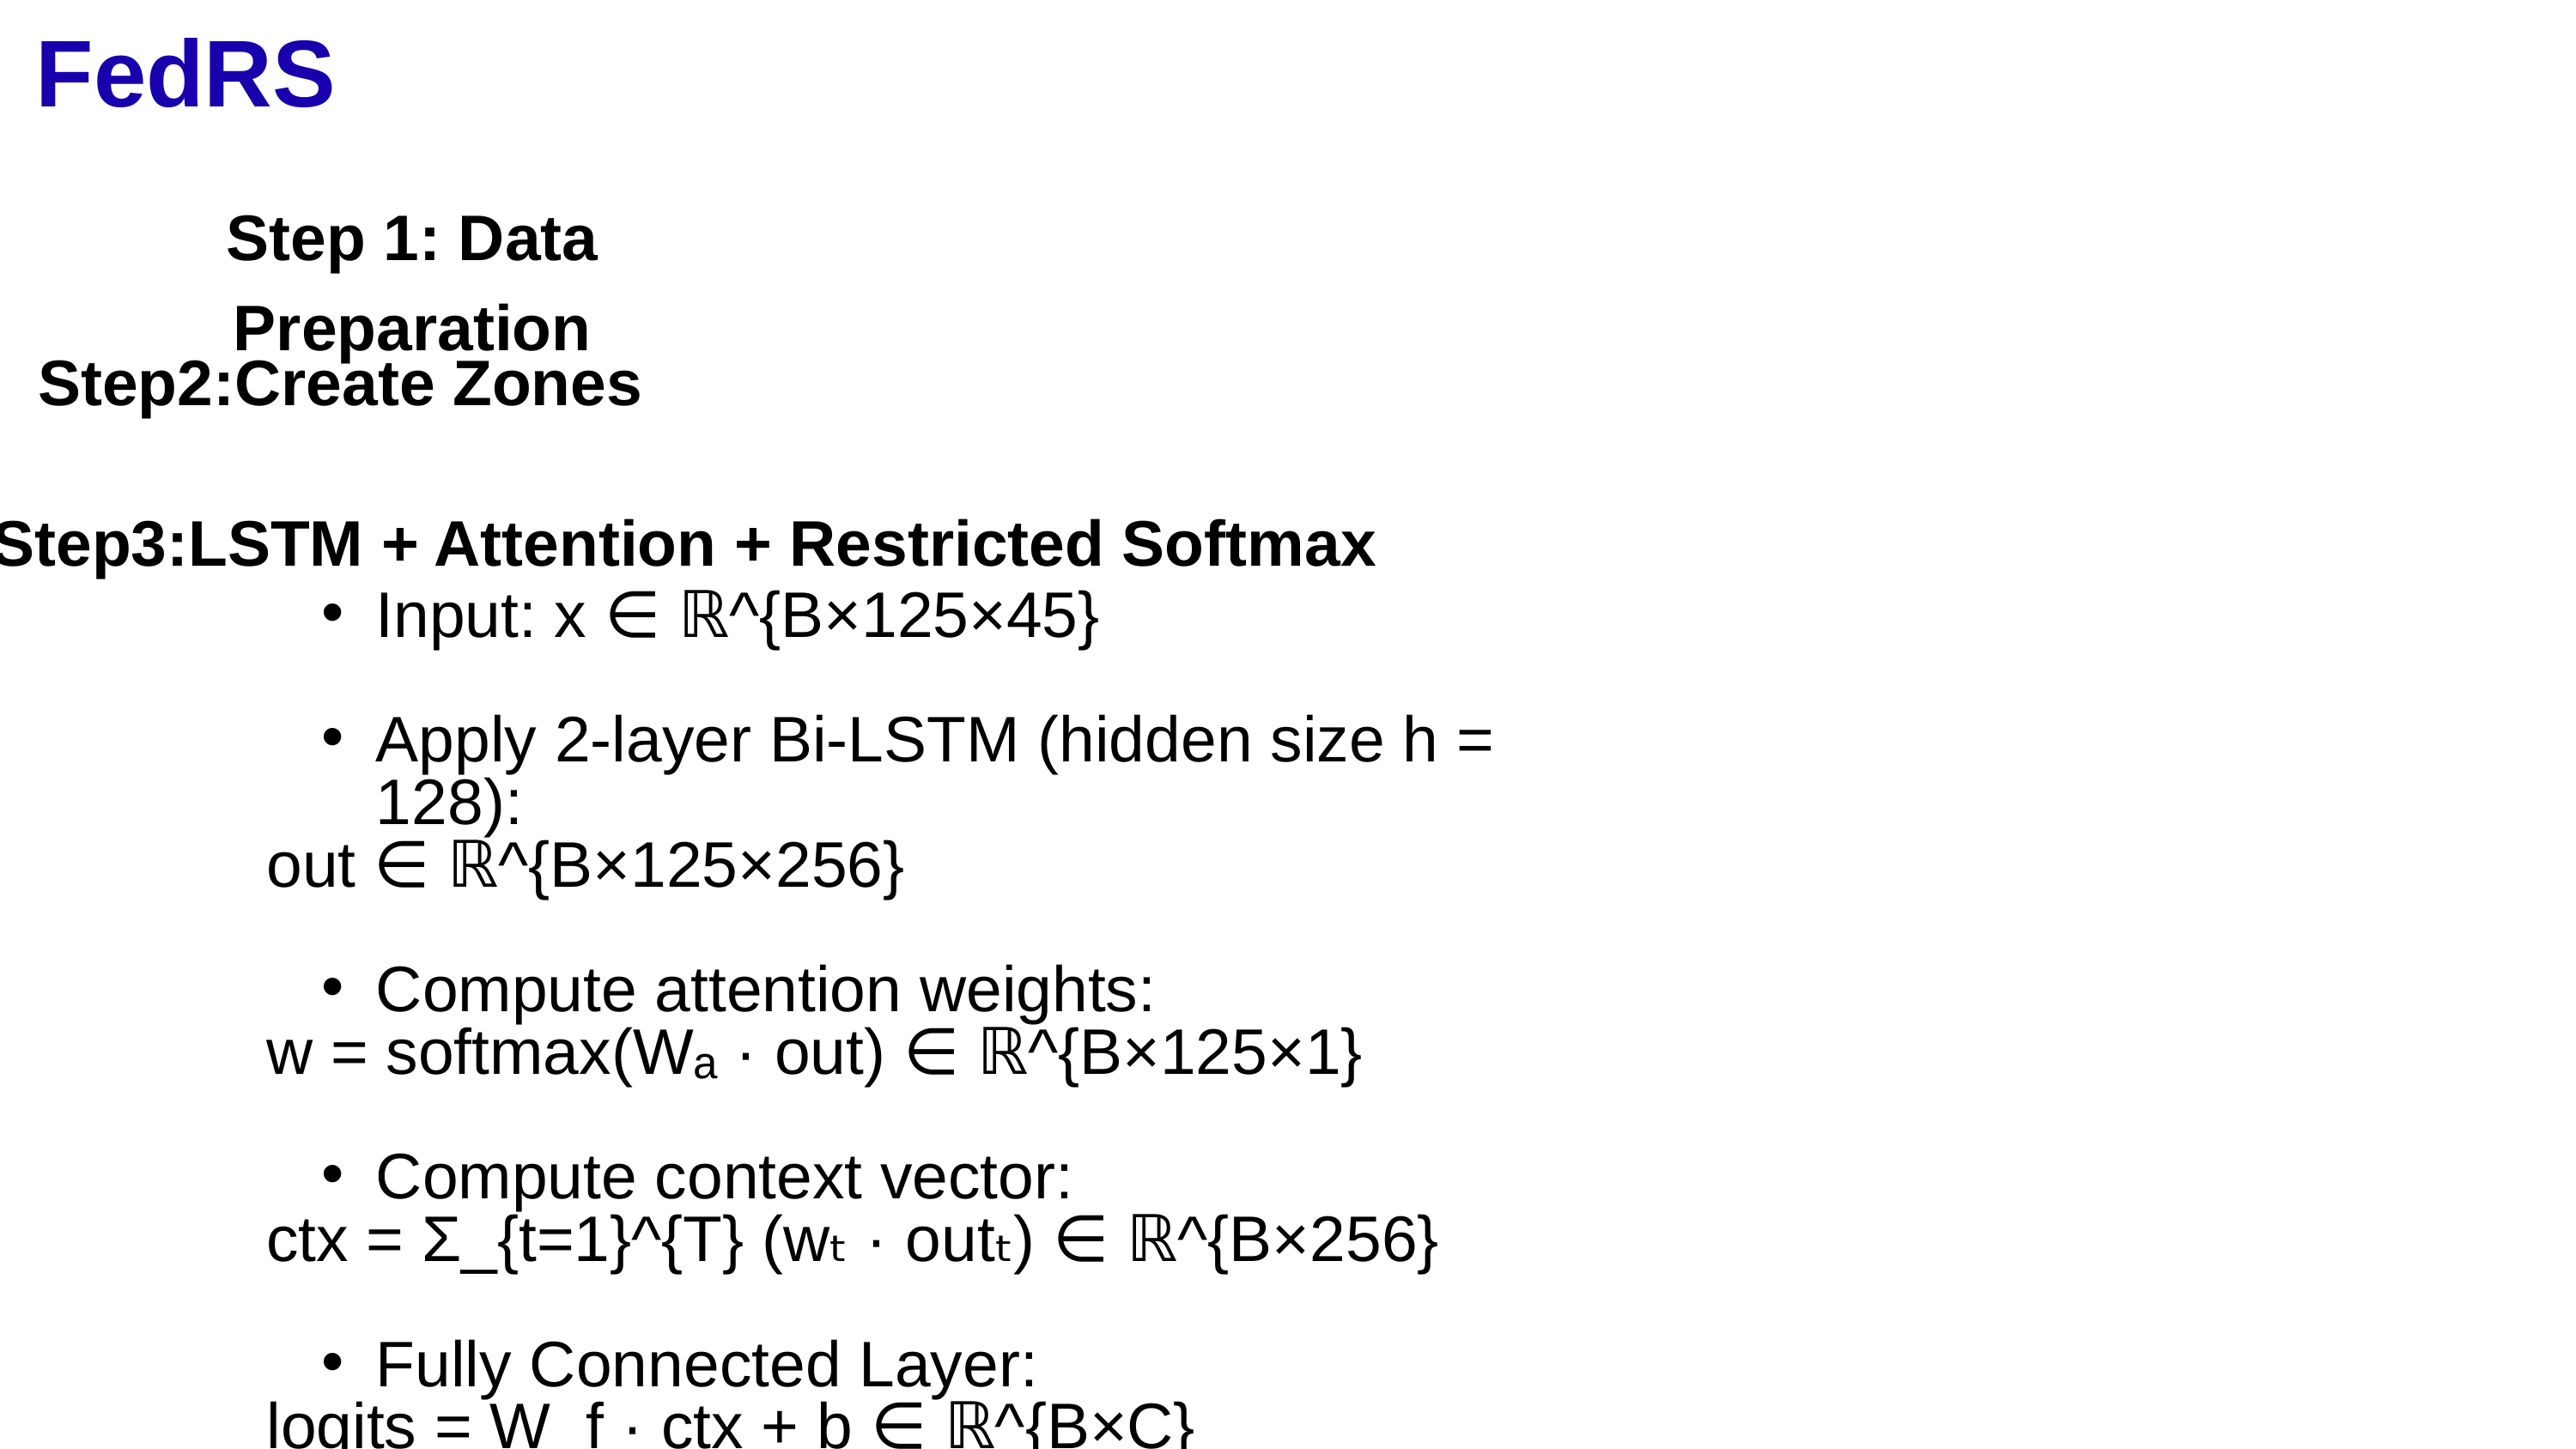

FedRS
Step 1: Data Preparation
Step2:Create Zones
Step3:LSTM + Attention + Restricted Softmax
Input: x ∈ ℝ^{B×125×45}

Apply 2-layer Bi-LSTM (hidden size h = 128):
out ∈ ℝ^{B×125×256}

Compute attention weights:
w = softmax(Wₐ · out) ∈ ℝ^{B×125×1}

Compute context vector:
ctx = Σ_{t=1}^{T} (wₜ · outₜ) ∈ ℝ^{B×256}

Fully Connected Layer:
logits = W_f · ctx + b ∈ ℝ^{B×C}